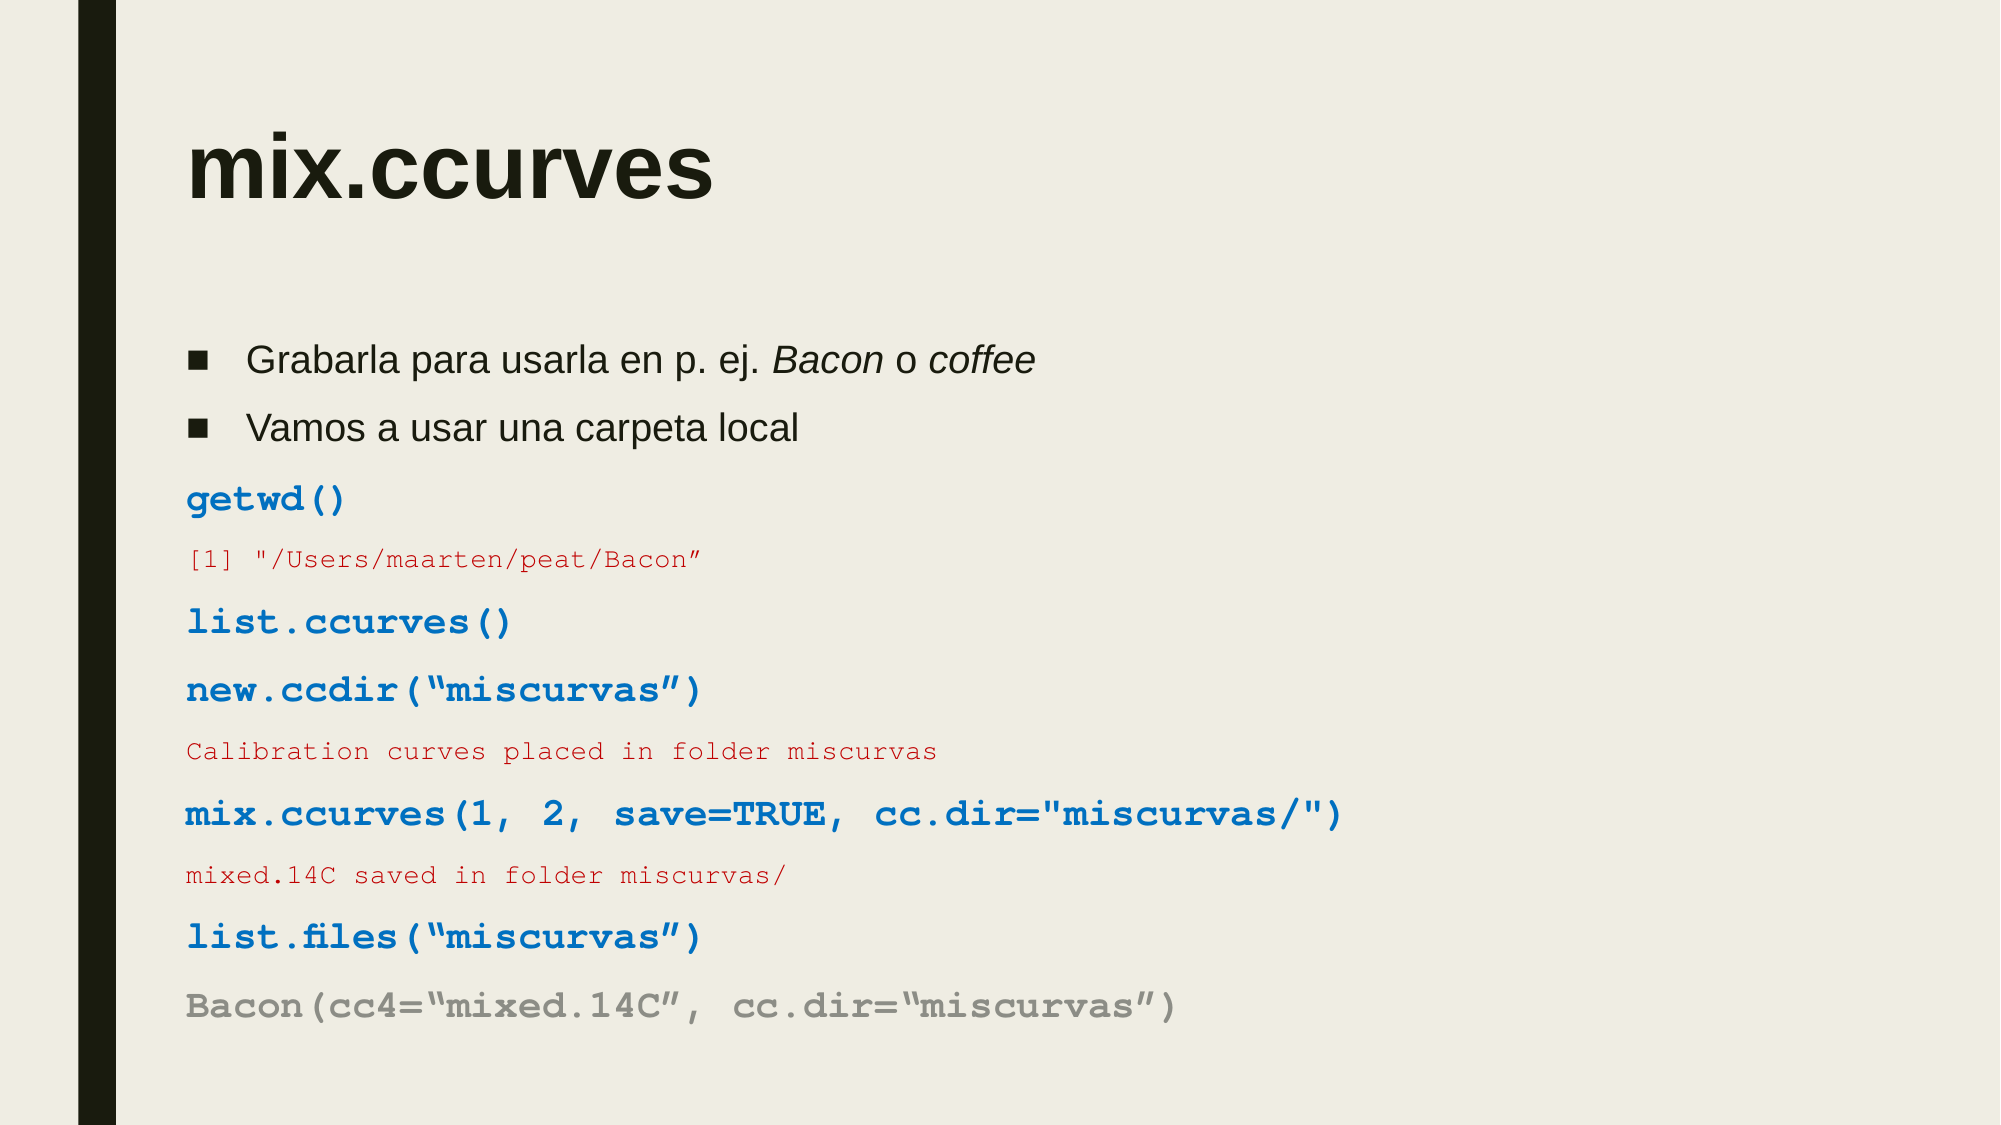

# mix.ccurves
Grabarla para usarla en p. ej. Bacon o coffee
Vamos a usar una carpeta local
getwd()
[1] "/Users/maarten/peat/Bacon”
list.ccurves()
new.ccdir(“miscurvas”)
Calibration curves placed in folder miscurvas
mix.ccurves(1, 2, save=TRUE, cc.dir="miscurvas/")
mixed.14C saved in folder miscurvas/
list.files(“miscurvas”)
Bacon(cc4=“mixed.14C”, cc.dir=“miscurvas”)